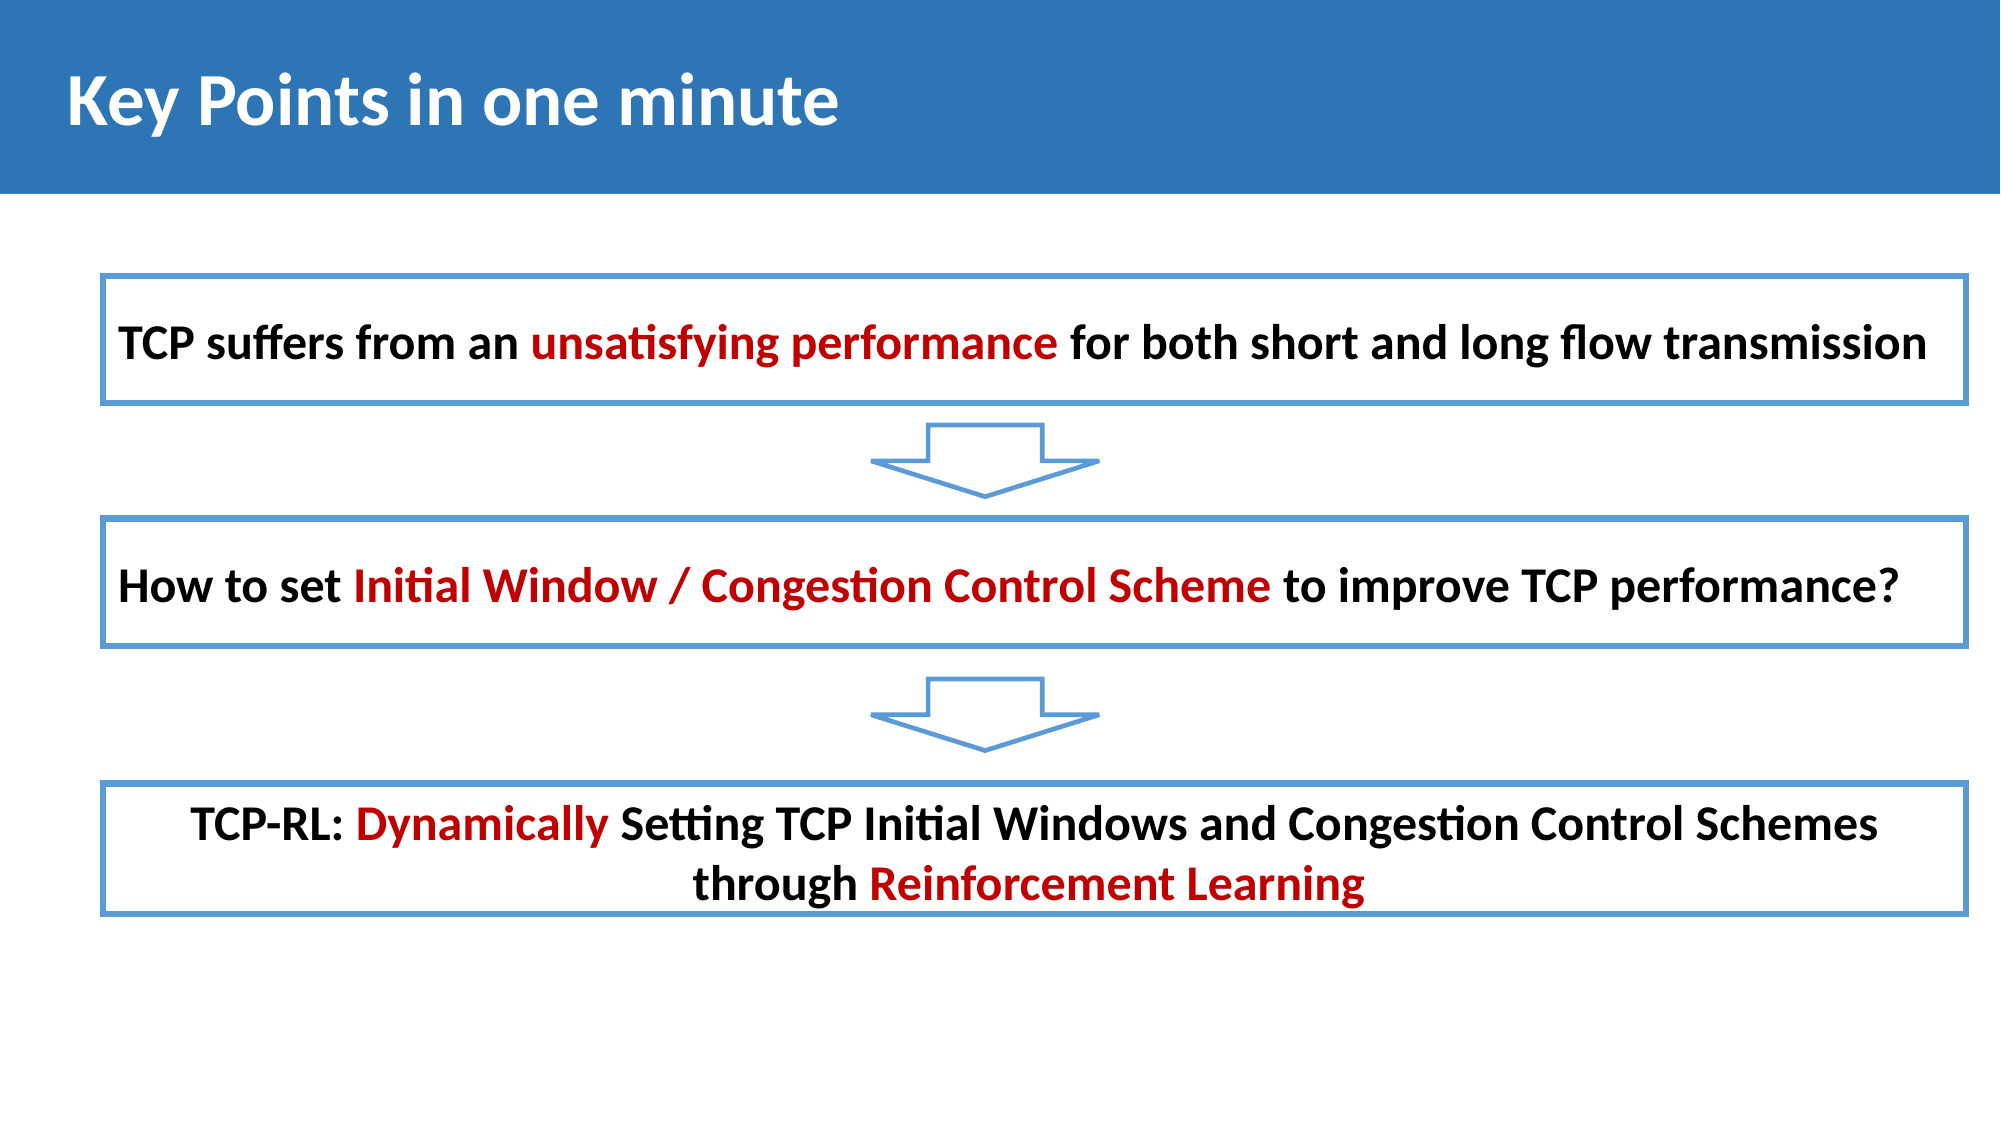

Key Points in one minute
TCP suffers from an unsatisfying performance for both short and long flow transmission

How to set Initial Window / Congestion Control Scheme to improve TCP performance?

TCP-RL: Dynamically Setting TCP Initial Windows and Congestion Control Schemes through Reinforcement Learning